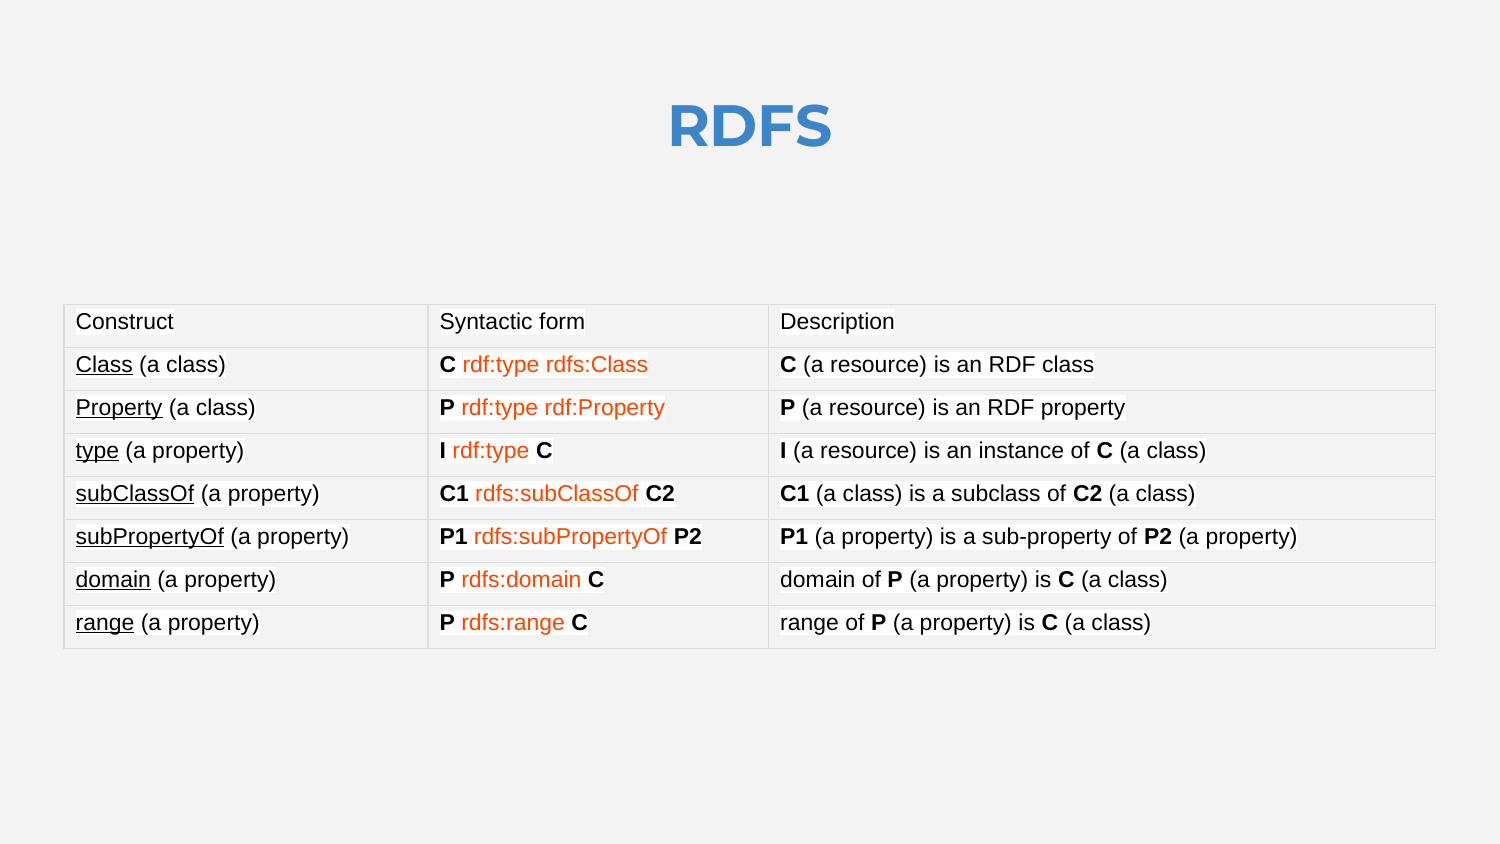

# RDFS
| Construct | Syntactic form | Description |
| --- | --- | --- |
| Class (a class) | C rdf:type rdfs:Class | C (a resource) is an RDF class |
| Property (a class) | P rdf:type rdf:Property | P (a resource) is an RDF property |
| type (a property) | I rdf:type C | I (a resource) is an instance of C (a class) |
| subClassOf (a property) | C1 rdfs:subClassOf C2 | C1 (a class) is a subclass of C2 (a class) |
| subPropertyOf (a property) | P1 rdfs:subPropertyOf P2 | P1 (a property) is a sub-property of P2 (a property) |
| domain (a property) | P rdfs:domain C | domain of P (a property) is C (a class) |
| range (a property) | P rdfs:range C | range of P (a property) is C (a class) |